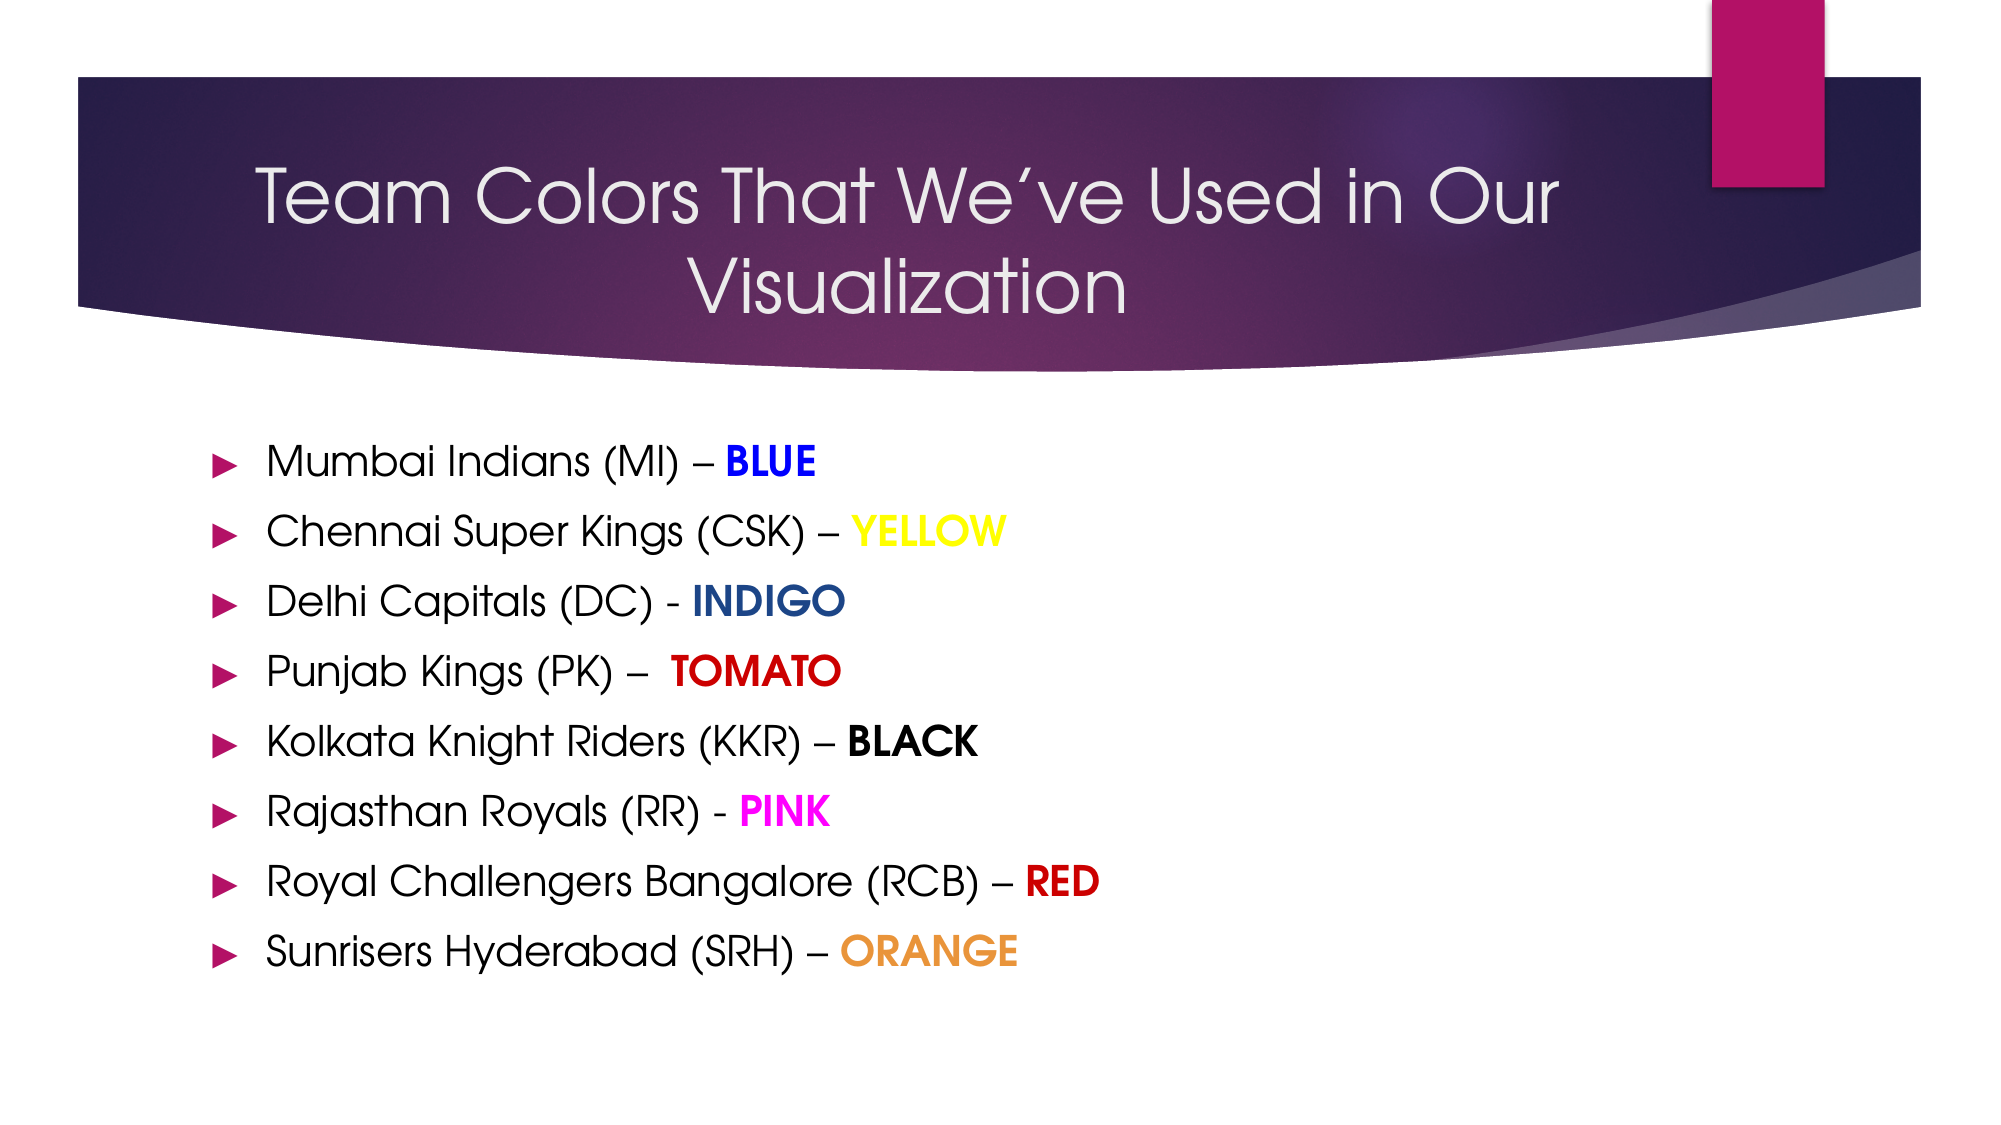

# Team Colors That We’ve Used in Our Visualization
Mumbai Indians (MI) – BLUE
Chennai Super Kings (CSK) – YELLOW
Delhi Capitals (DC) - INDIGO
Punjab Kings (PK) –  TOMATO
Kolkata Knight Riders (KKR) – BLACK
Rajasthan Royals (RR) - PINK
Royal Challengers Bangalore (RCB) – RED
Sunrisers Hyderabad (SRH) – ORANGE